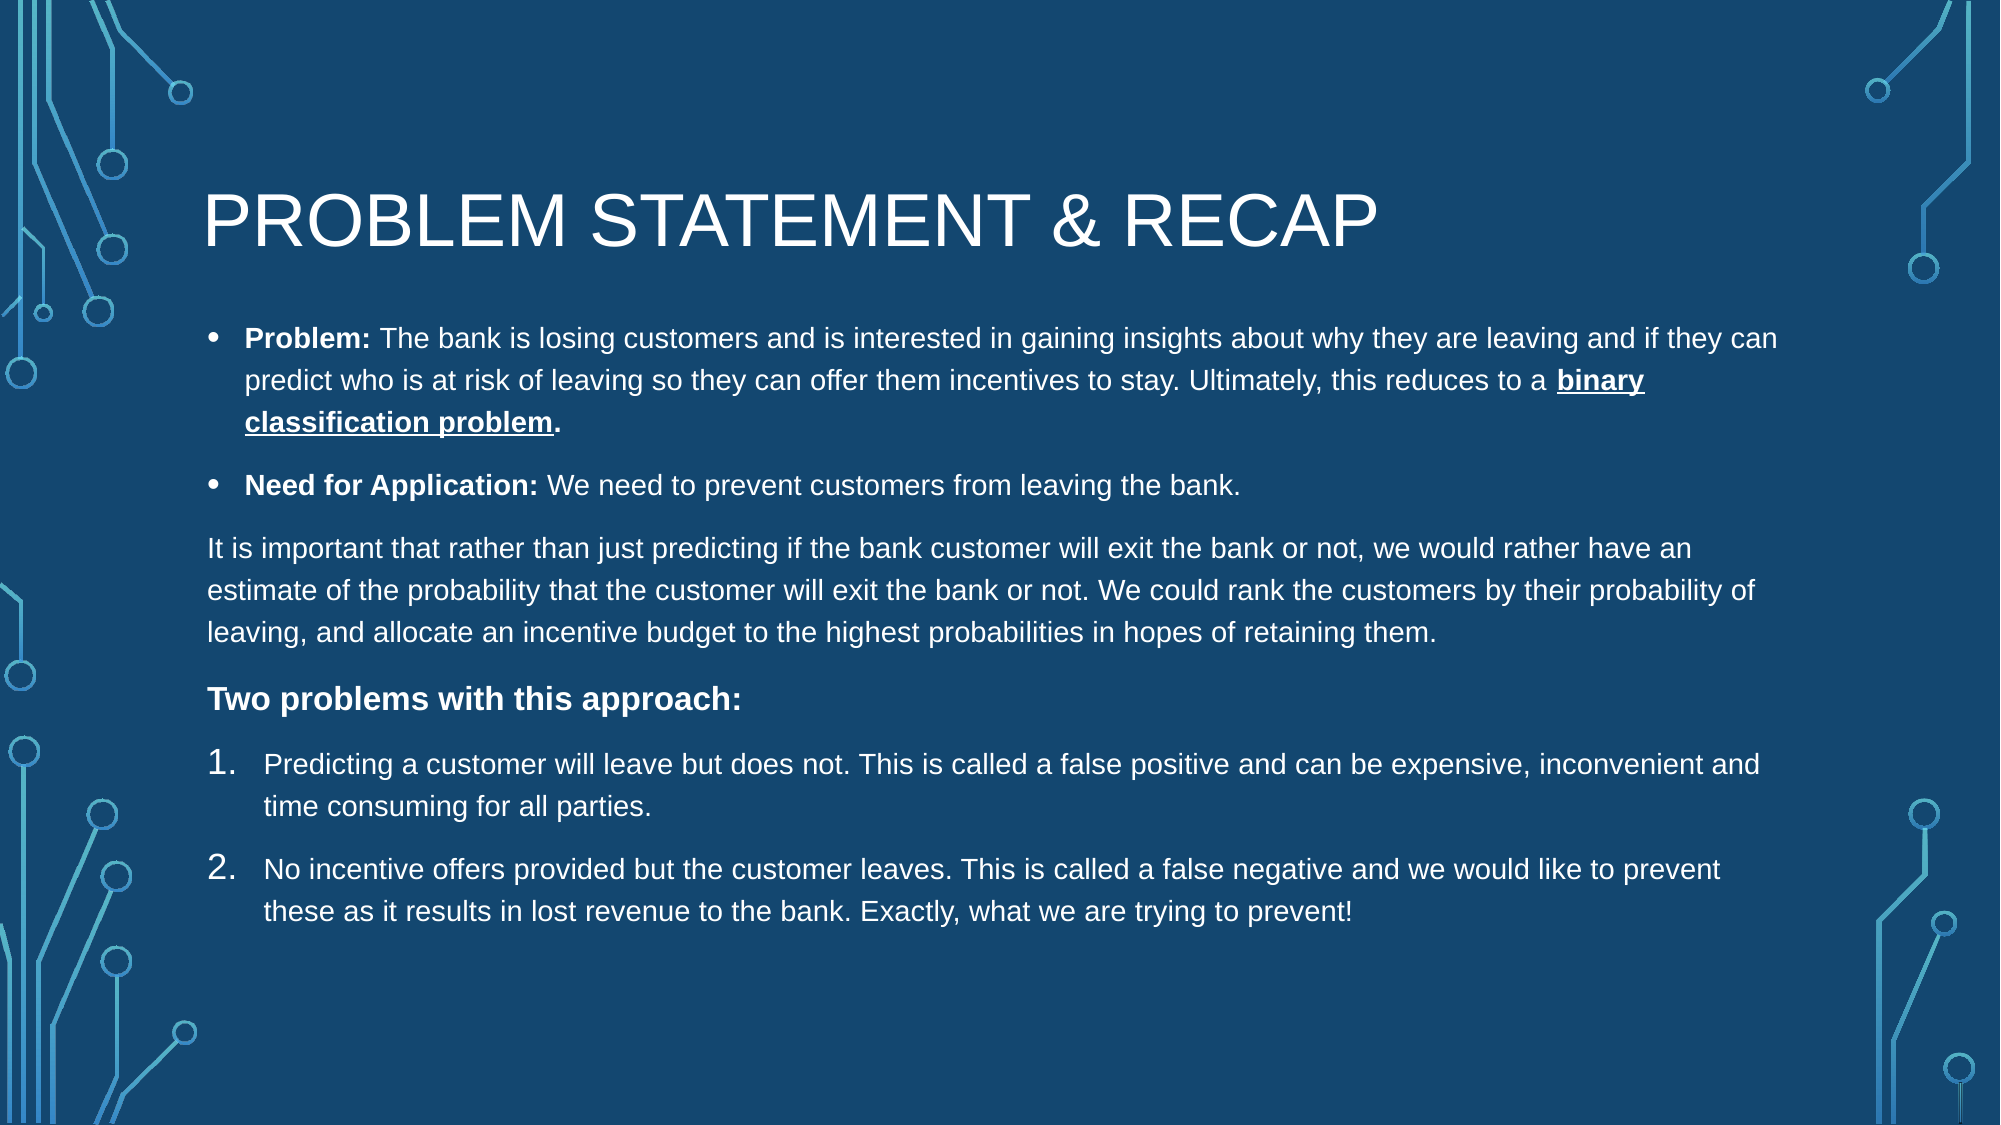

# Problem statement & Recap
Problem: The bank is losing customers and is interested in gaining insights about why they are leaving and if they can predict who is at risk of leaving so they can offer them incentives to stay. Ultimately, this reduces to a binary classification problem.
Need for Application: We need to prevent customers from leaving the bank.
It is important that rather than just predicting if the bank customer will exit the bank or not, we would rather have an estimate of the probability that the customer will exit the bank or not. We could rank the customers by their probability of leaving, and allocate an incentive budget to the highest probabilities in hopes of retaining them.
Two problems with this approach:
Predicting a customer will leave but does not. This is called a false positive and can be expensive, inconvenient and time consuming for all parties.
No incentive offers provided but the customer leaves. This is called a false negative and we would like to prevent these as it results in lost revenue to the bank. Exactly, what we are trying to prevent!